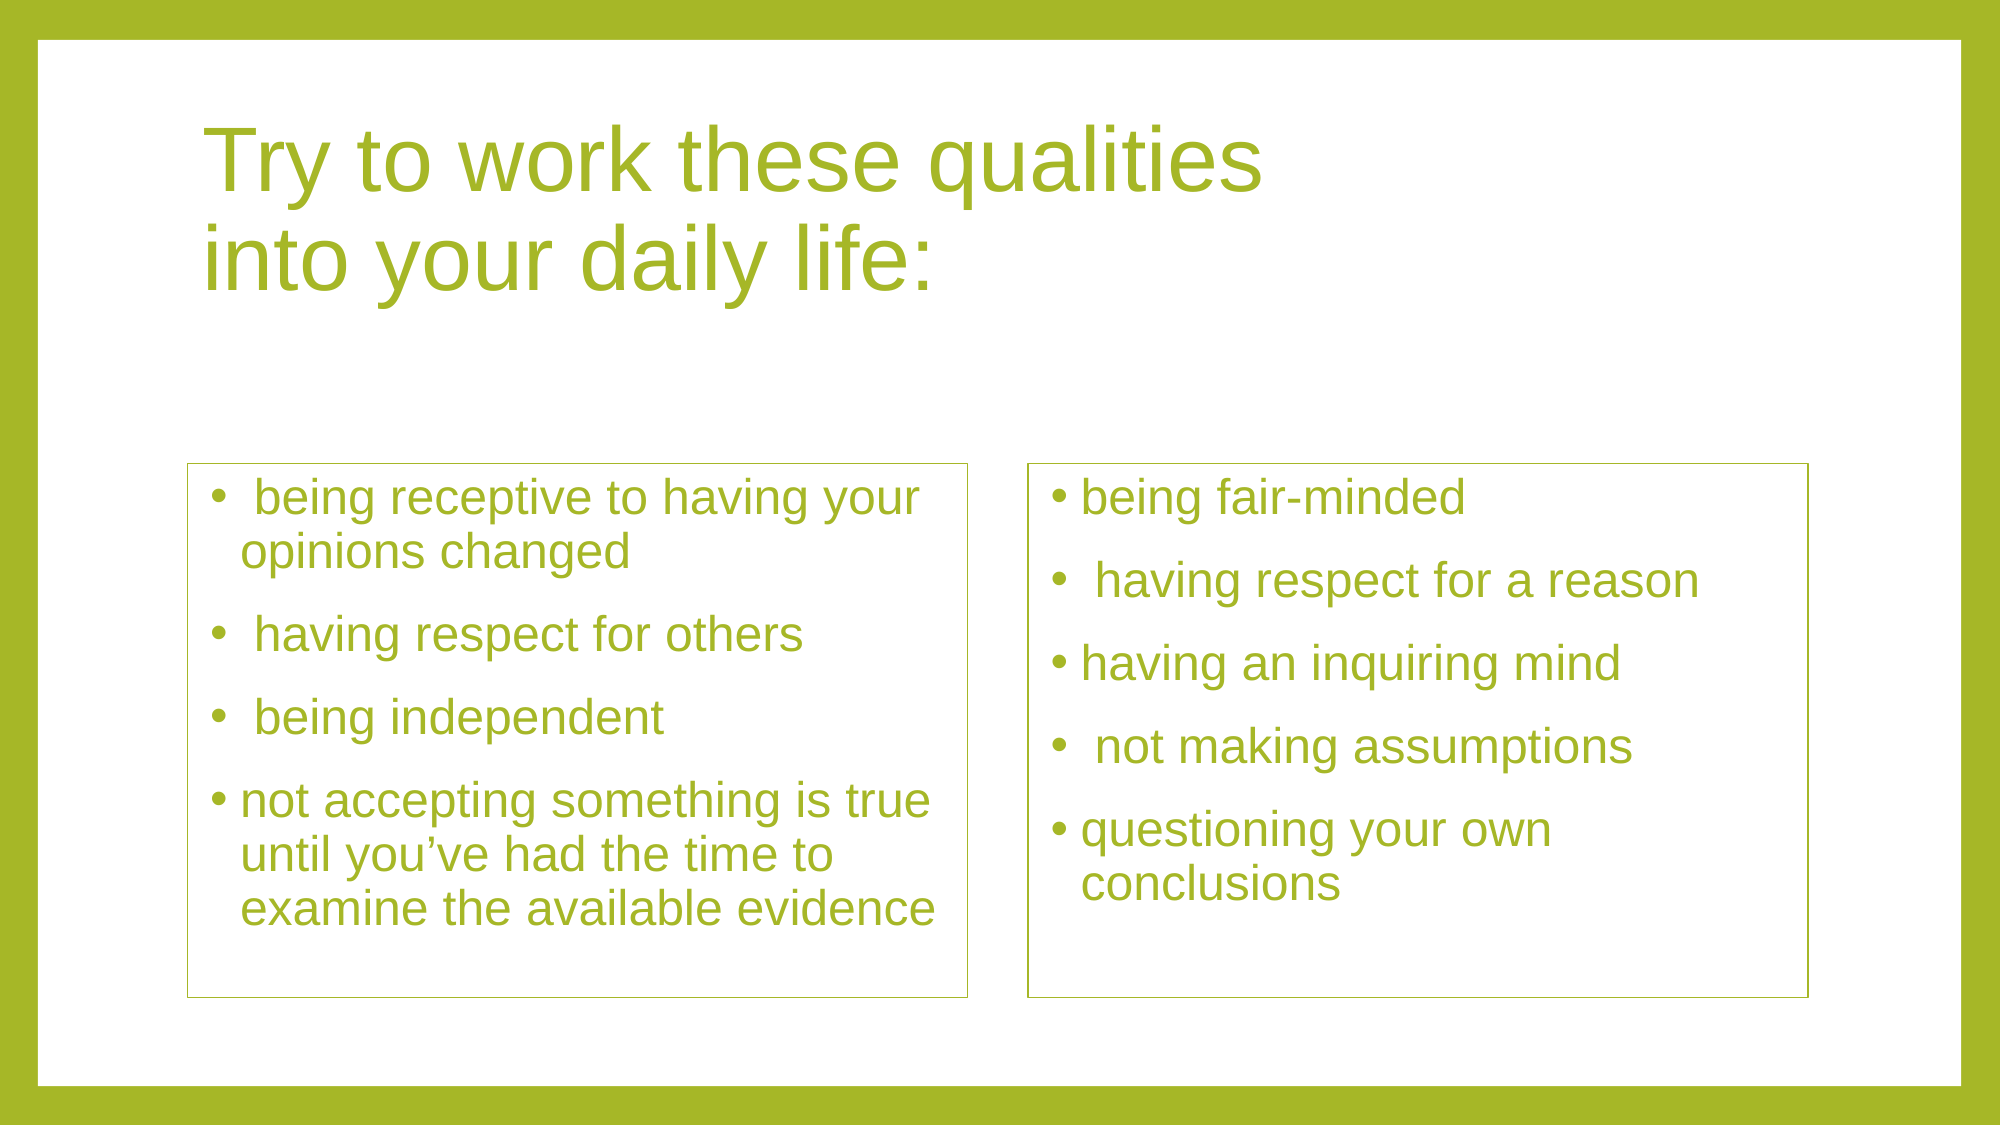

# Try to work these qualities into your daily life:
being fair-minded
 having respect for a reason
having an inquiring mind
 not making assumptions
questioning your own conclusions

 being receptive to having your opinions changed
 having respect for others
 being independent
not accepting something is true until you’ve had the time to examine the available evidence